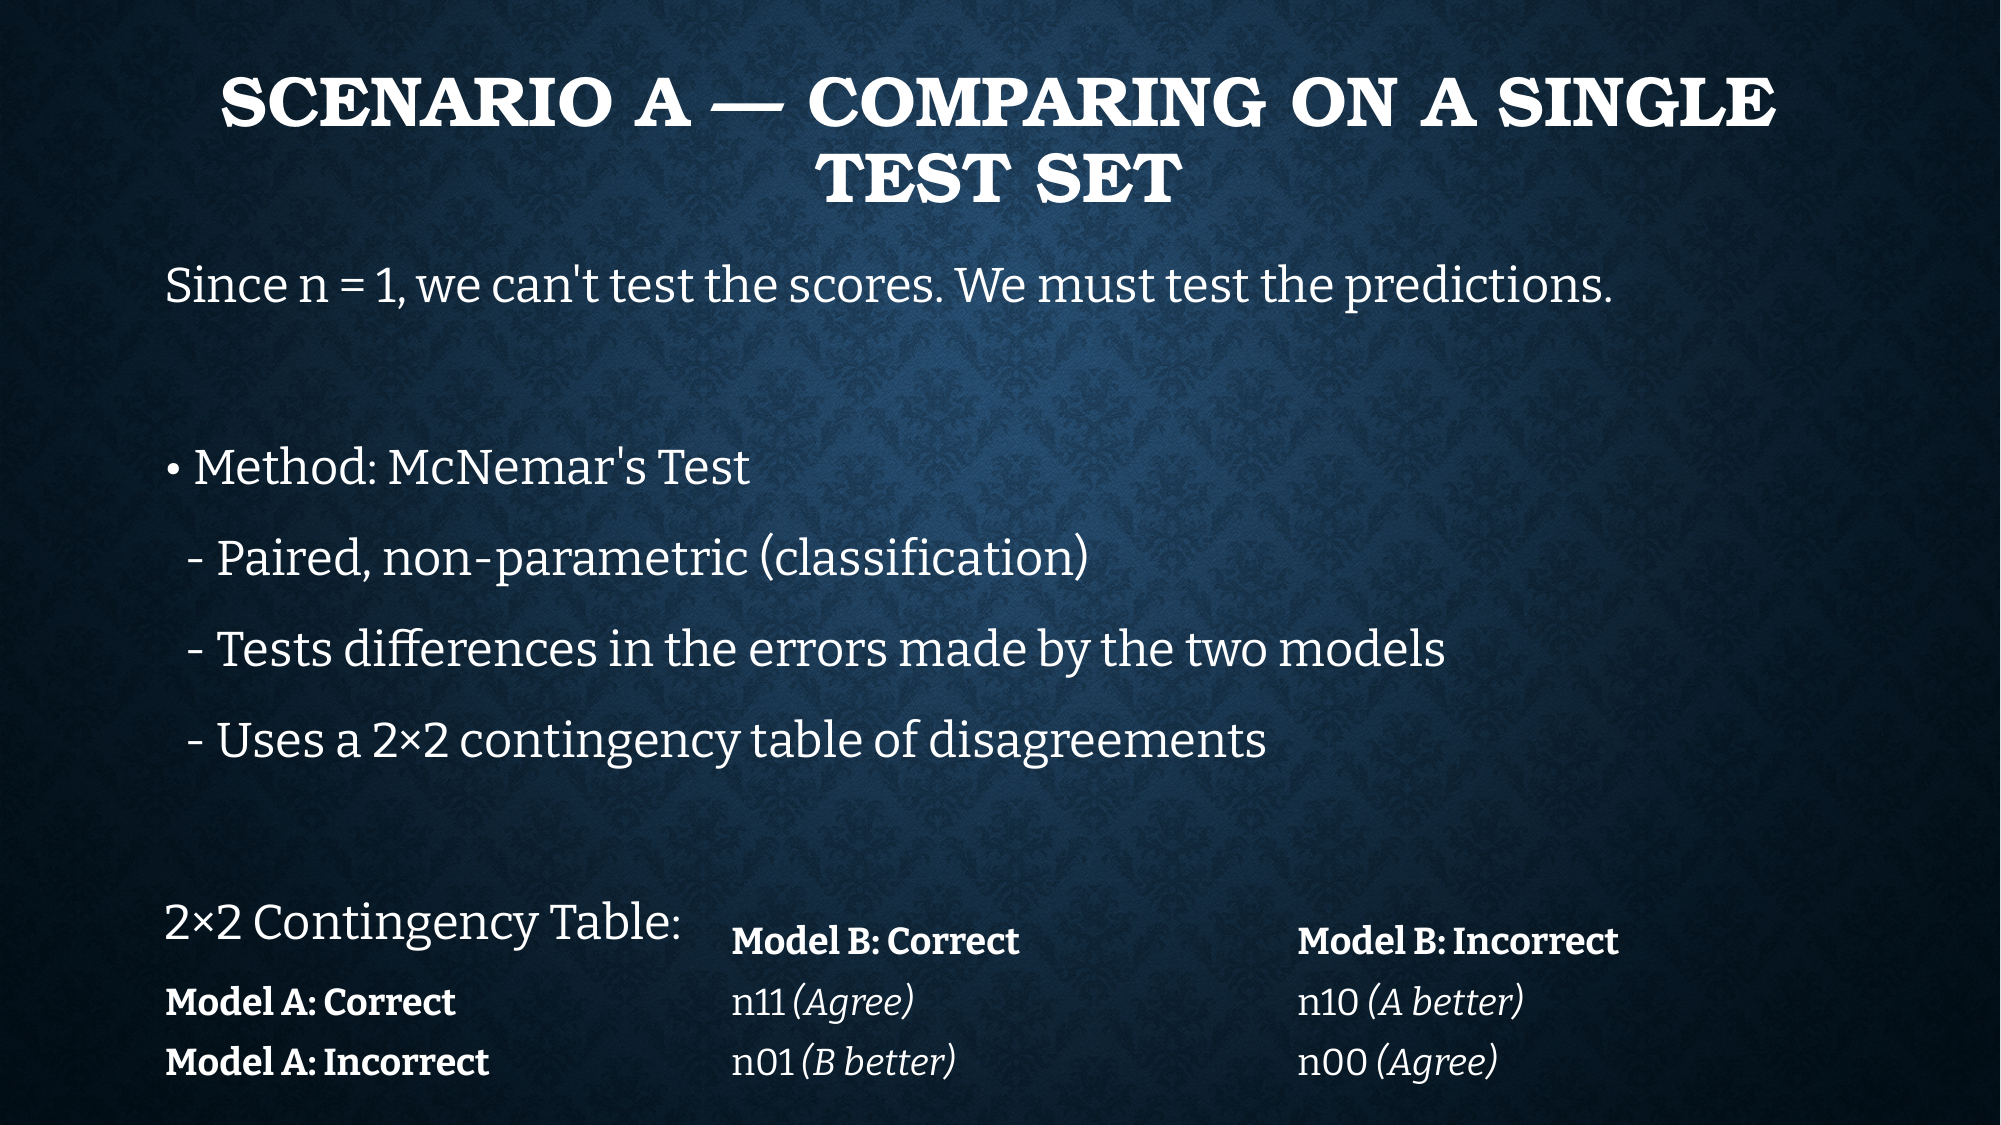

# Scenario A — Comparing on a Single Test Set
Since n = 1, we can't test the scores. We must test the predictions.

• Method: McNemar's Test
  - Paired, non-parametric (classification)
  - Tests differences in the errors made by the two models
  - Uses a 2×2 contingency table of disagreements

2×2 Contingency Table:

|  | Model B: Correct | Model B: Incorrect |
| --- | --- | --- |
| Model A: Correct | n11 (Agree) | n10 (A better) |
| Model A: Incorrect | n01 (B better) | n00 (Agree) |